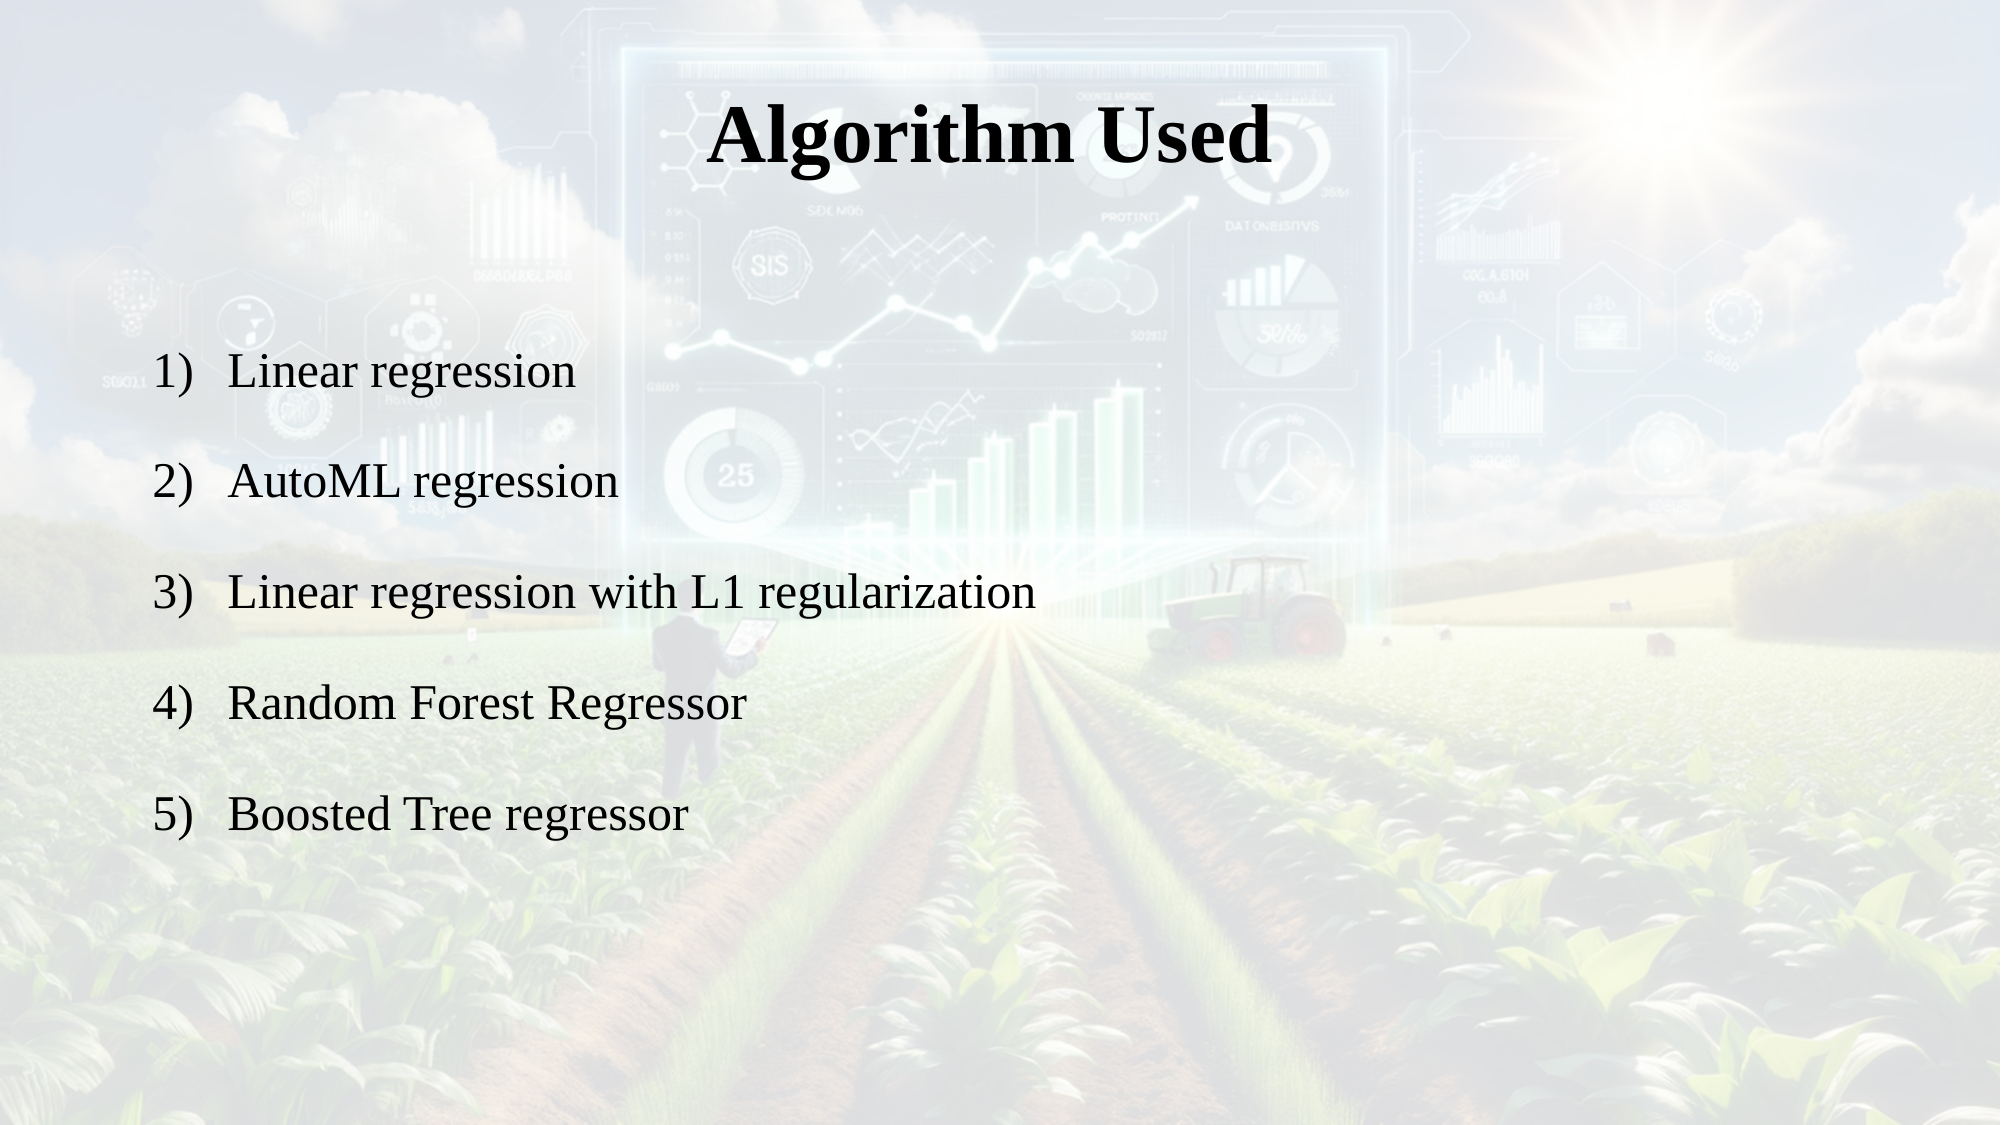

# Algorithm Used
Linear regression
AutoML regression
Linear regression with L1 regularization
Random Forest Regressor
Boosted Tree regressor